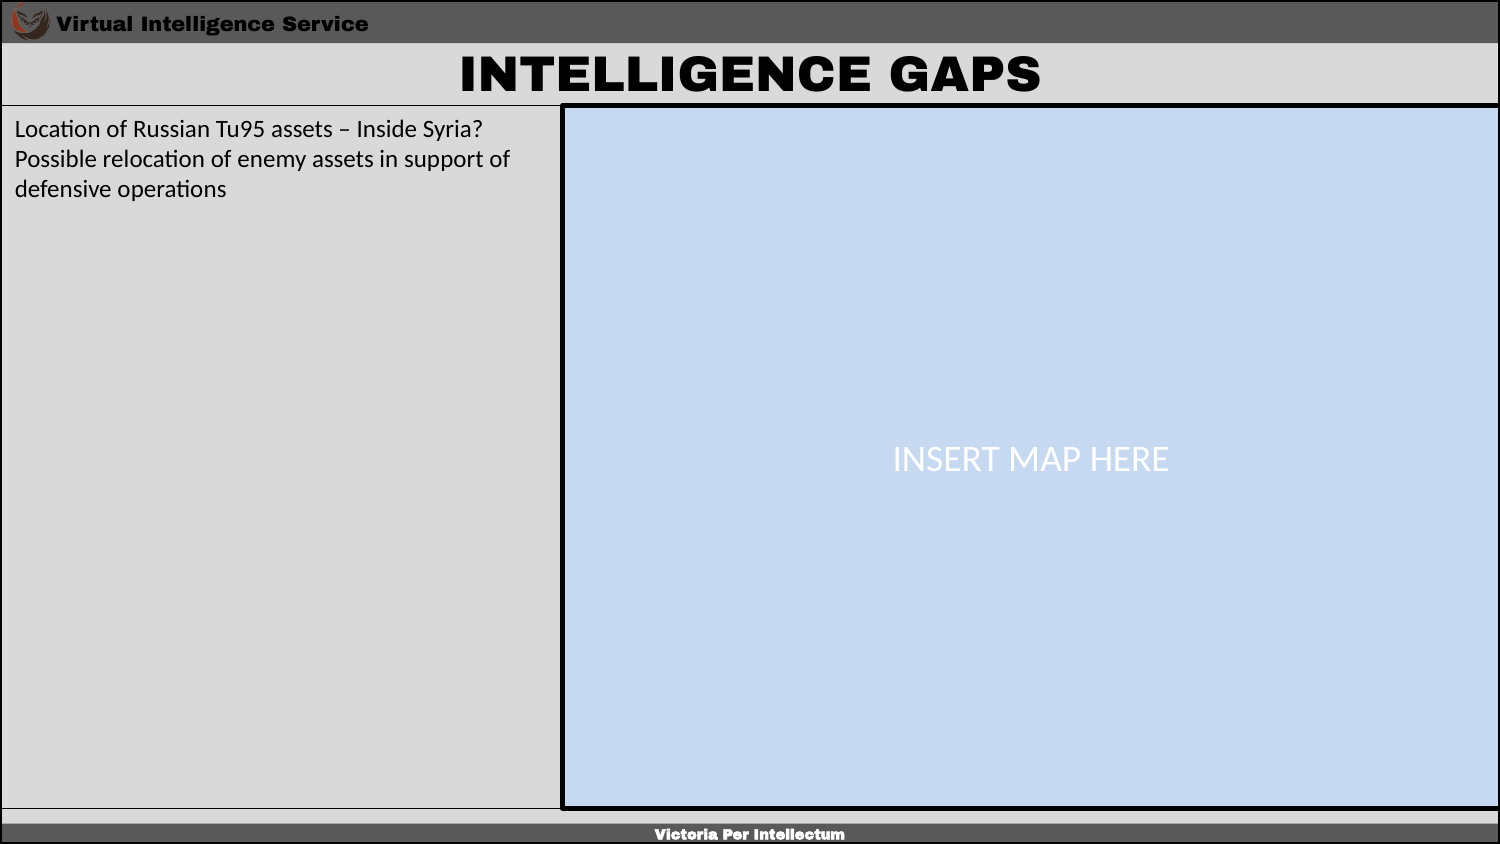

# INTELLIGENCE GAPS
Location of Russian Tu95 assets – Inside Syria?
Possible relocation of enemy assets in support of defensive operations
INSERT MAP HERE
A
A
B
B
C
C
D
D
E
E
F
F